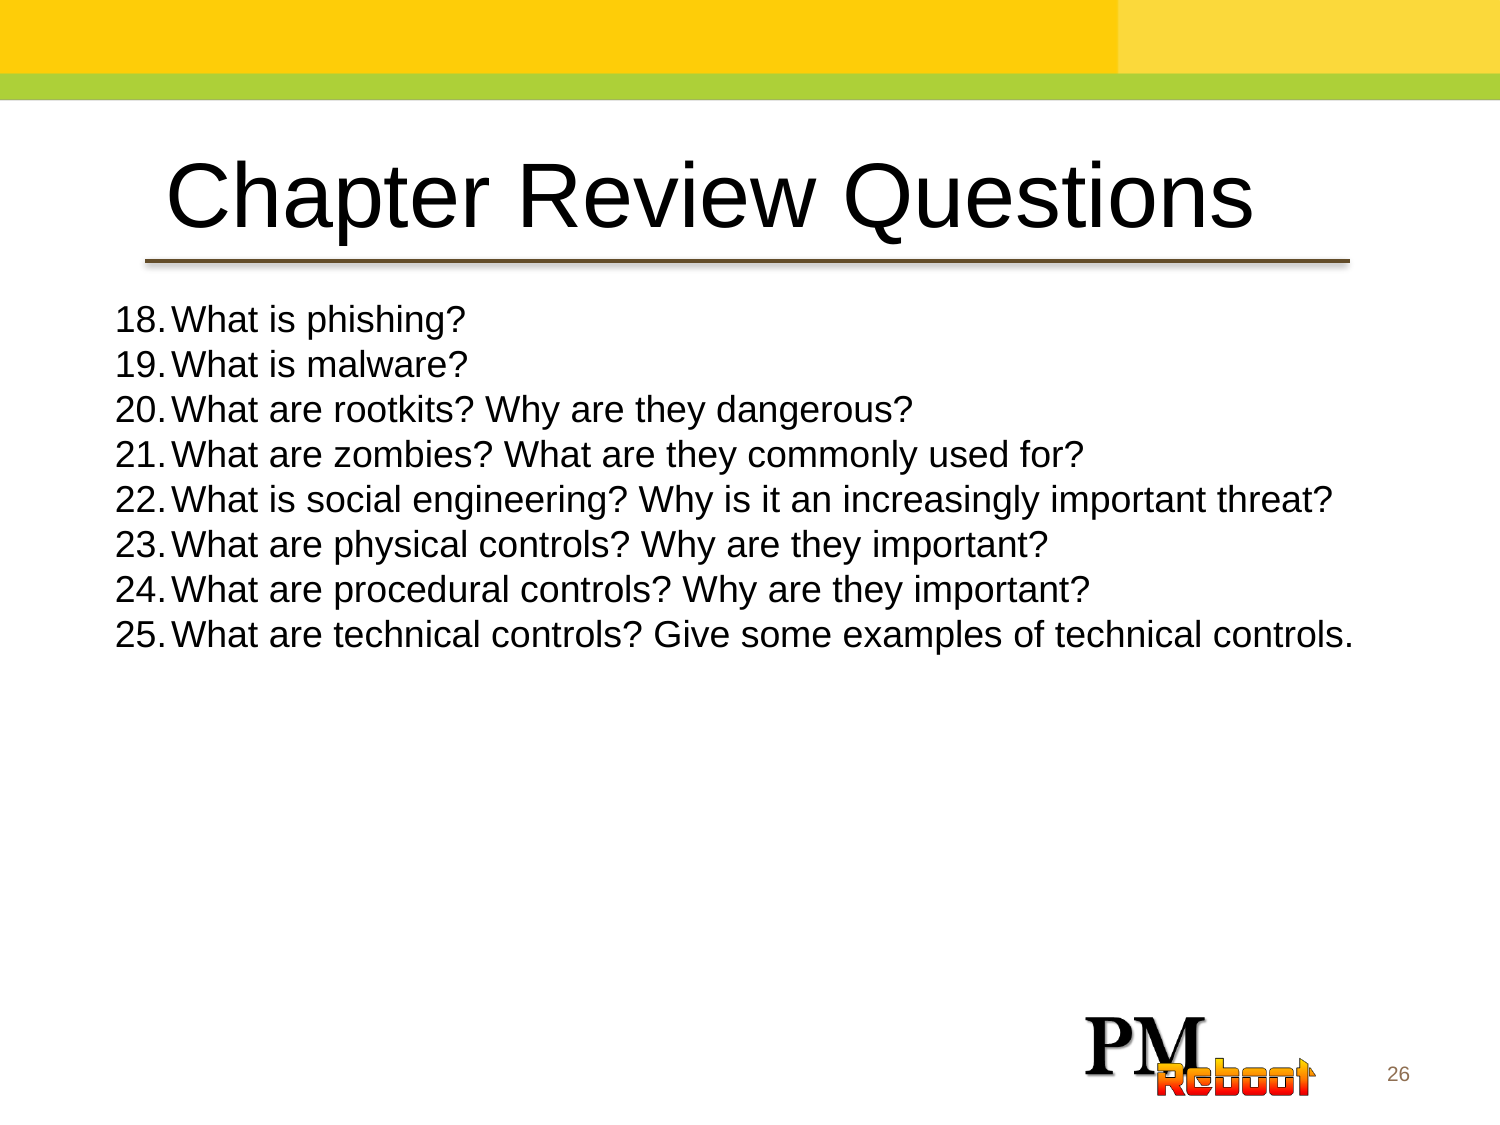

Chapter Review Questions
What is phishing?
What is malware?
What are rootkits? Why are they dangerous?
What are zombies? What are they commonly used for?
What is social engineering? Why is it an increasingly important threat?
What are physical controls? Why are they important?
What are procedural controls? Why are they important?
What are technical controls? Give some examples of technical controls.
26